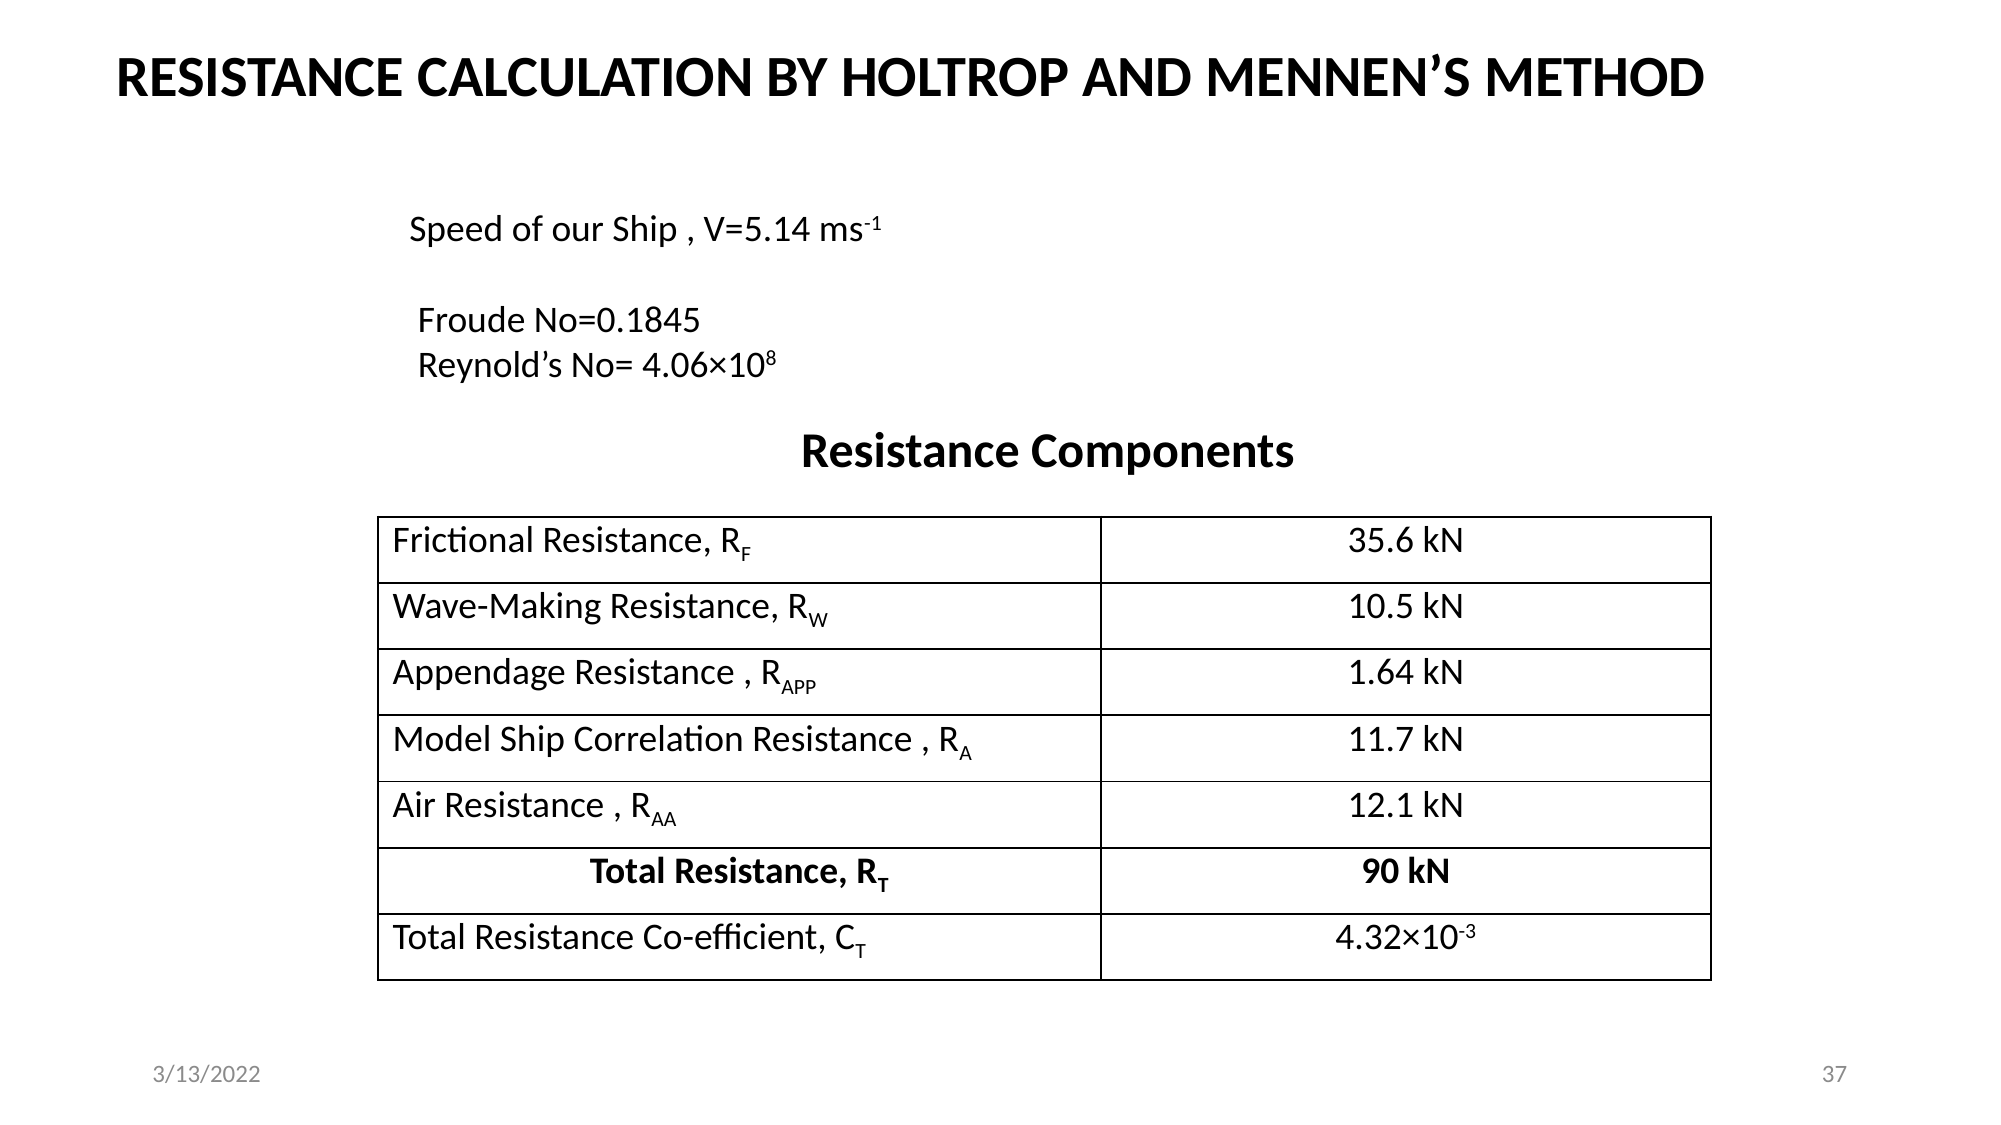

RESISTANCE CALCULATION BY HOLTROP AND MENNEN’S METHOD
  Speed of our Ship , V=5.14 ms-1

   Froude No=0.1845
   Reynold’s No= 4.06×108
Resistance Components
| Frictional Resistance, RF | 35.6 kN |
| --- | --- |
| Wave-Making Resistance, RW | 10.5 kN |
| Appendage Resistance , RAPP | 1.64 kN |
| Model Ship Correlation Resistance , RA | 11.7 kN |
| Air Resistance , RAA | 12.1 kN |
| Total Resistance, RT | 90 kN |
| Total Resistance Co-efficient, CT | 4.32×10-3 |
3/13/2022
37